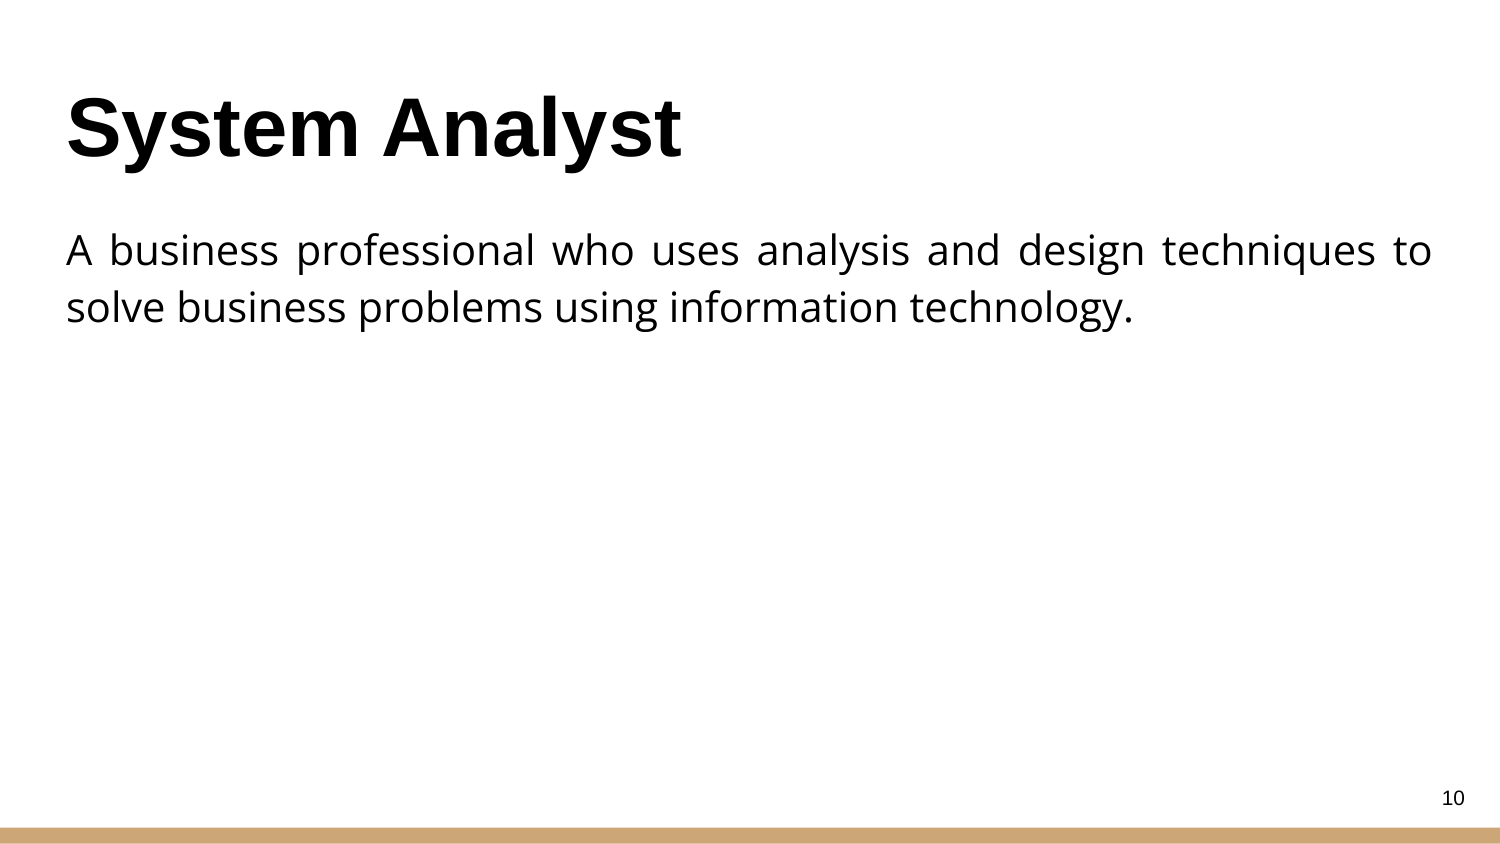

# System Analyst
A business professional who uses analysis and design techniques to solve business problems using information technology.

10